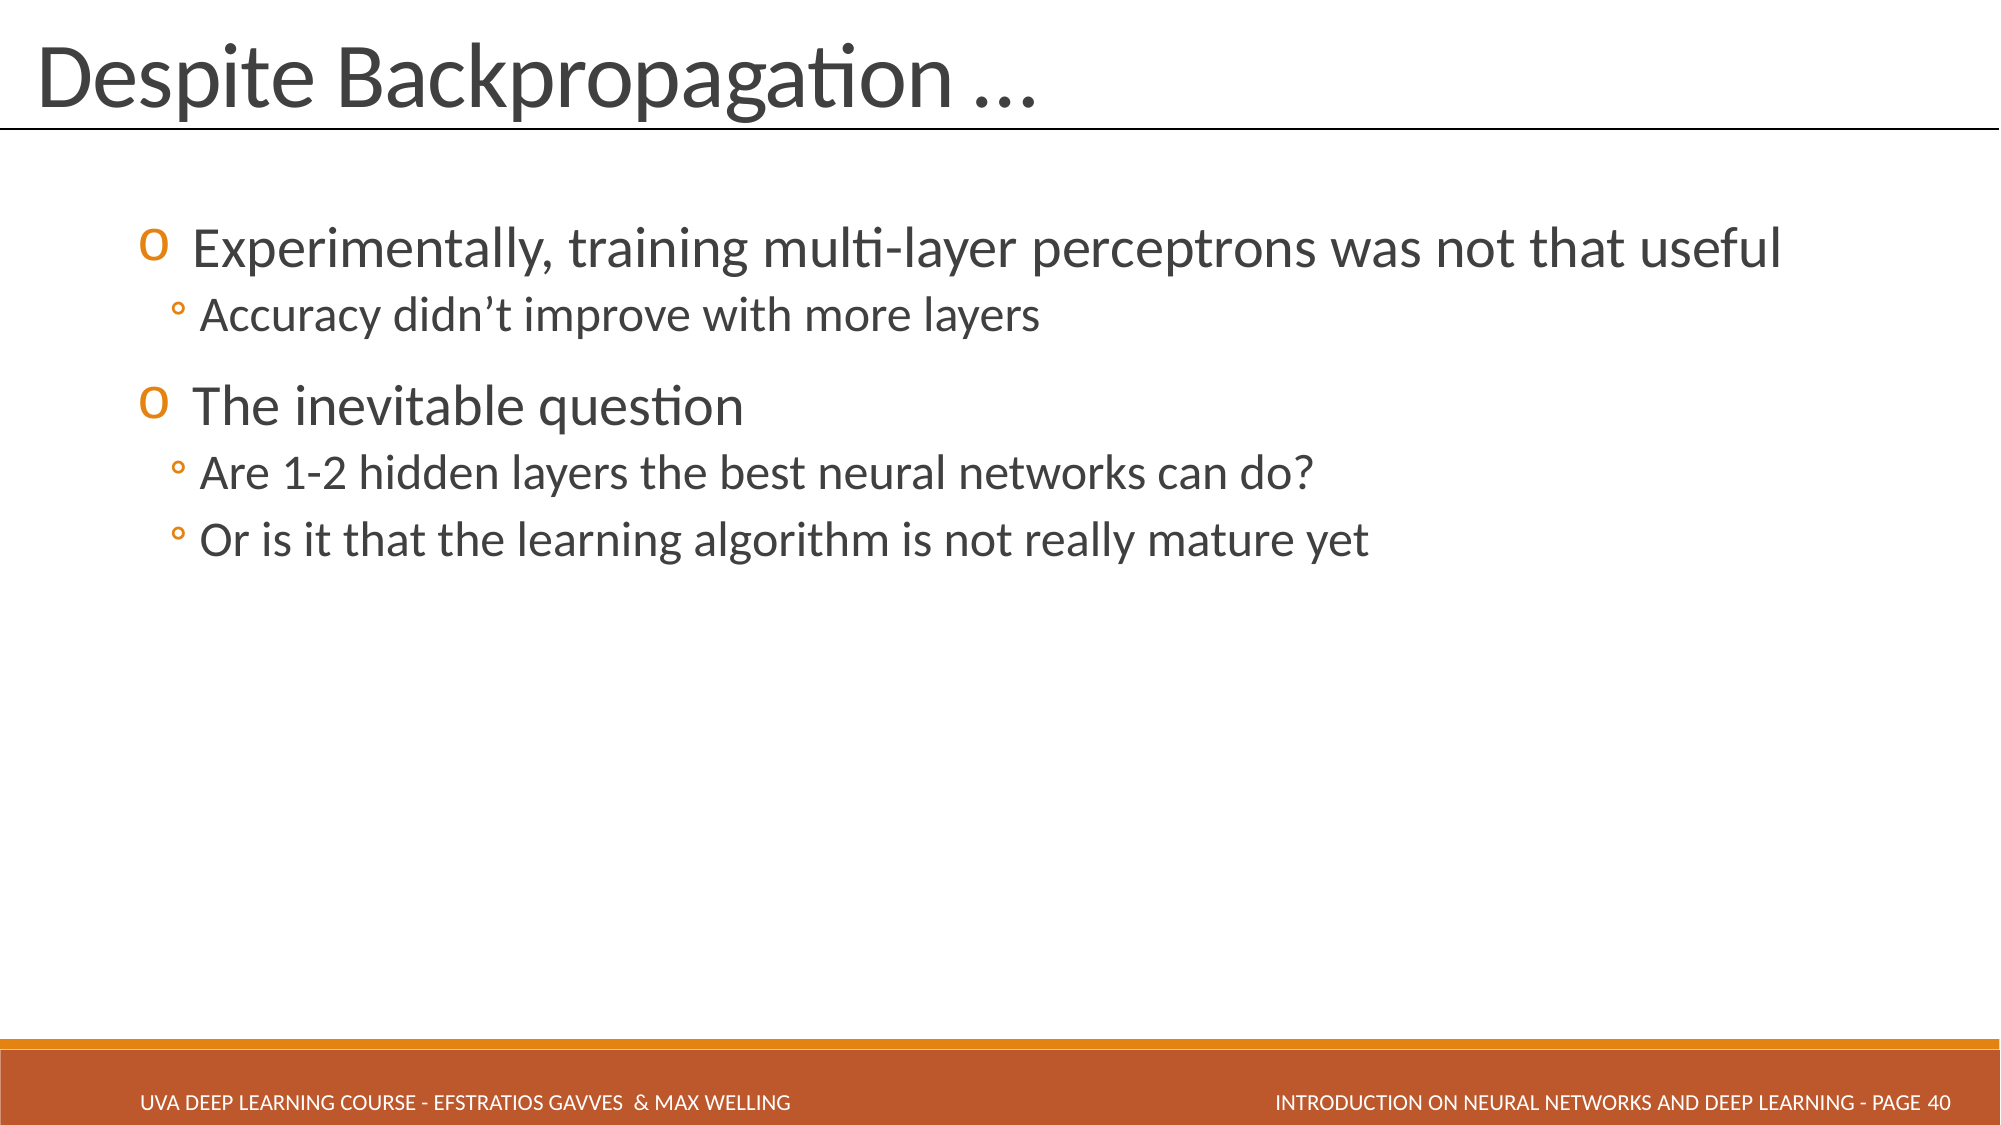

# Despite Backpropagation …
Experimentally, training multi-layer perceptrons was not that useful
Accuracy didn’t improve with more layers
The inevitable question
Are 1-2 hidden layers the best neural networks can do?
Or is it that the learning algorithm is not really mature yet
INTRODUCTION ON NEURAL NETWORKS AND DEEP LEARNING - PAGE 40
UVA Deep Learning COURSE - Efstratios Gavves  & Max Welling